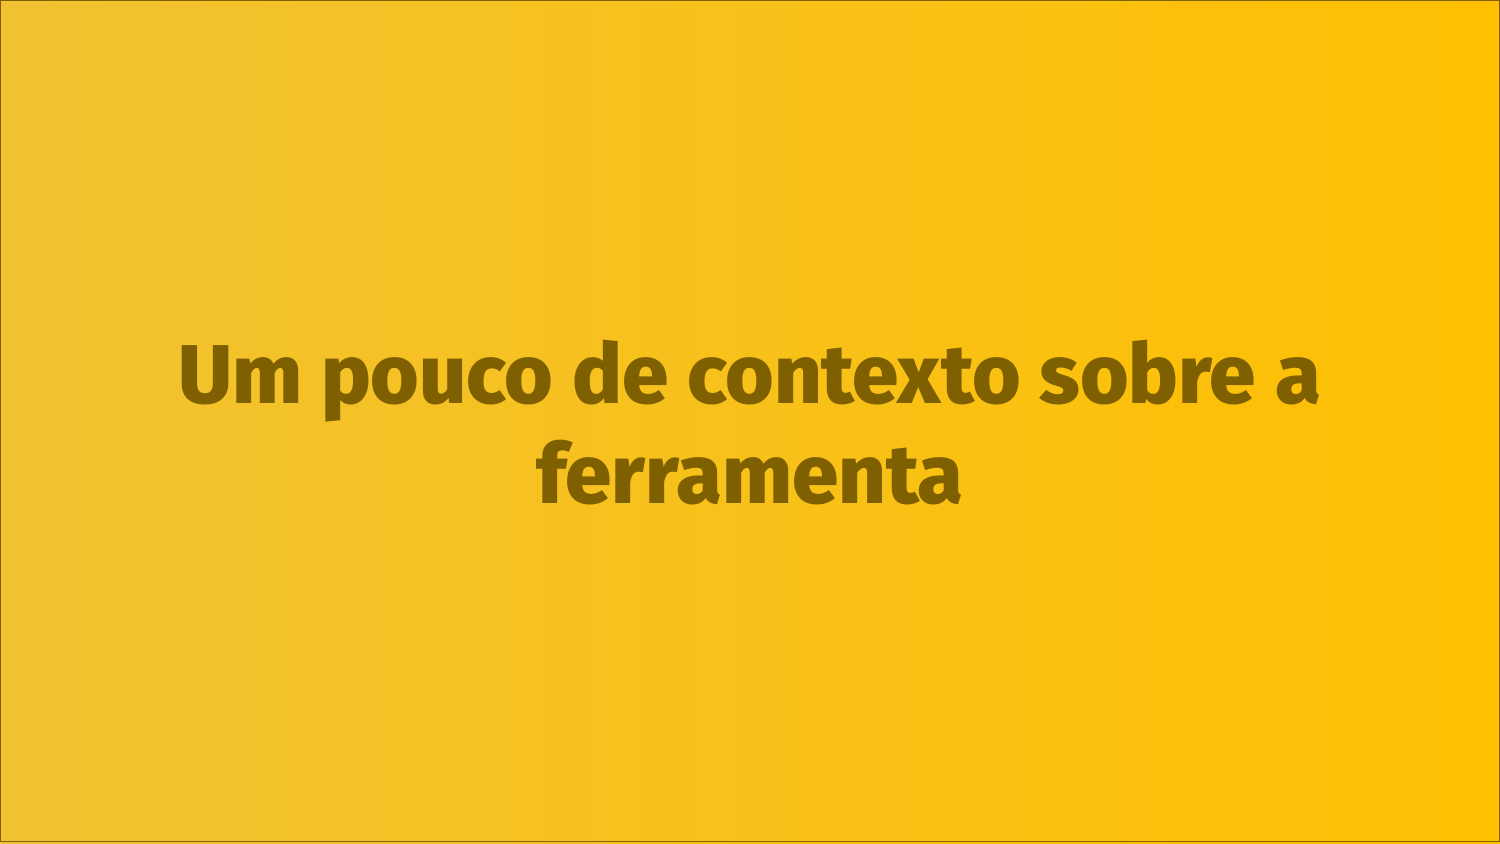

# Um pouco de contexto sobre a ferramenta